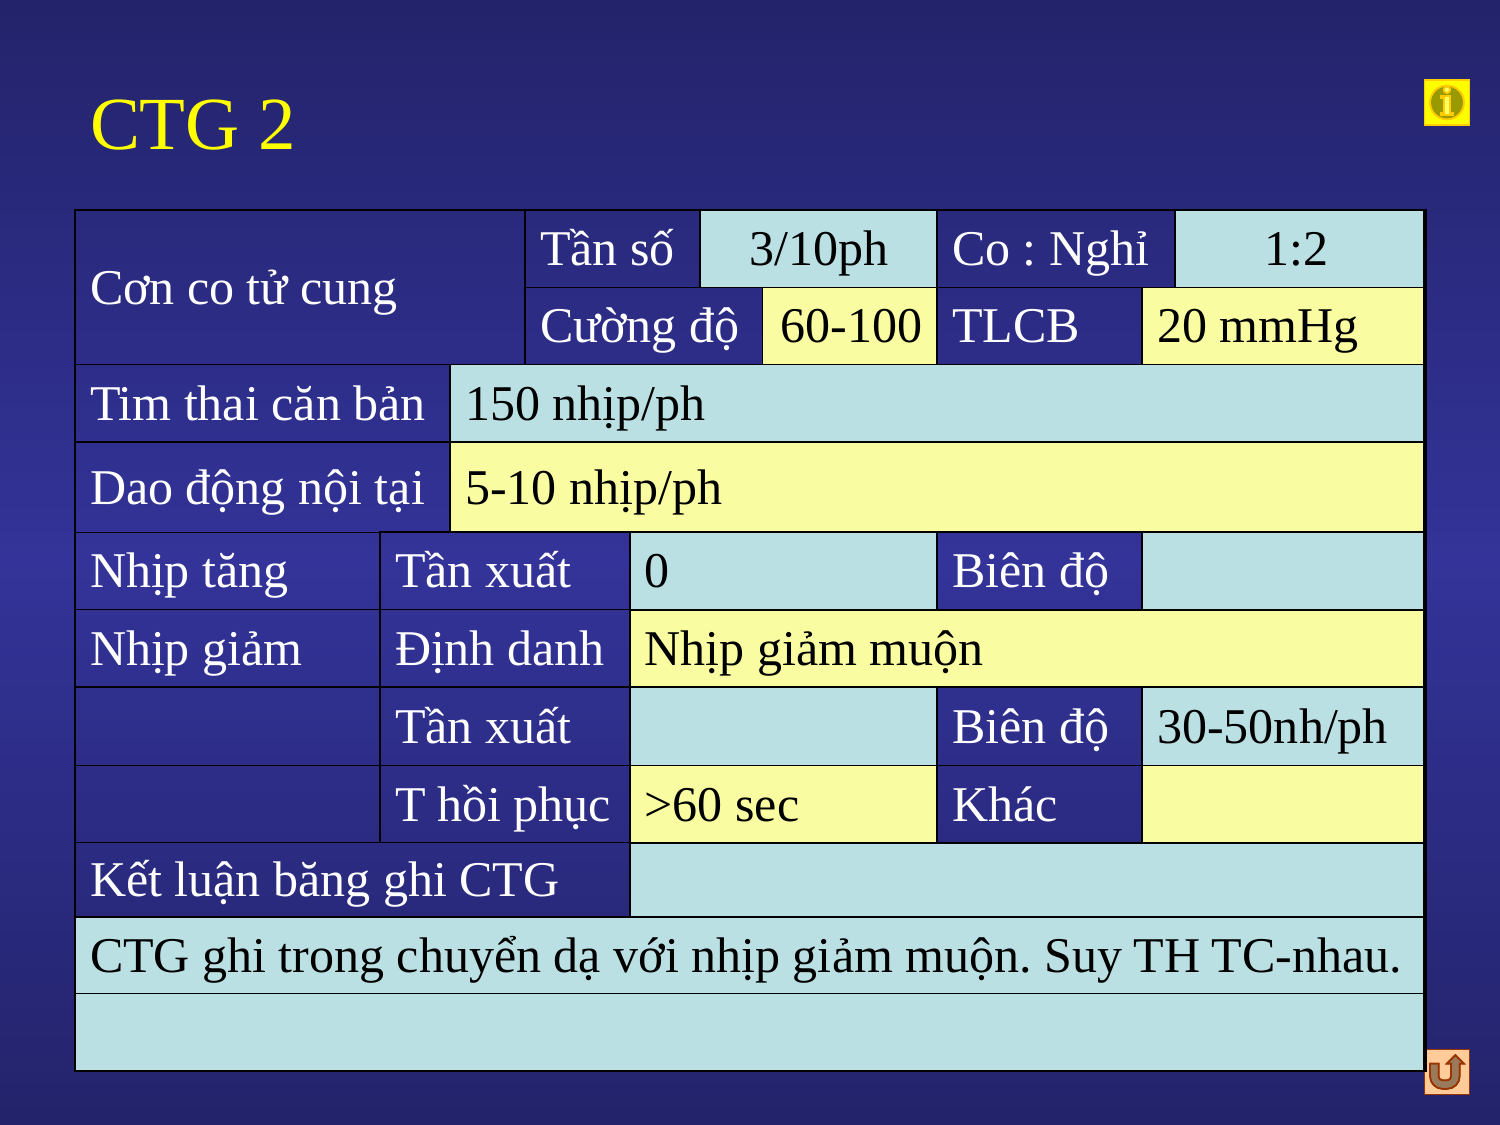

# CTG 2

| Cơn co tử cung |  |  | Tần số |  | 3/10ph |  | Co : Nghỉ |  | 1:2 |
| --- | --- | --- | --- | --- | --- | --- | --- | --- | --- |
|  |  |  | Cường độ |  |  | 60-100 | TLCB | 20 mmHg |  |
| Tim thai căn bản |  | 150 nhịp/ph |  |  |  |  |  |  |  |
| Dao động nội tại |  | 5-10 nhịp/ph |  |  |  |  |  |  |  |
| Nhịp tăng | Tần xuất |  |  | 0 |  |  | Biên độ |  |  |
| Nhịp giảm | Định danh |  |  | Nhịp giảm muộn |  |  |  |  |  |
|  | Tần xuất |  |  |  |  |  | Biên độ | 30-50nh/ph |  |
|  | T hồi phục |  |  | >60 sec |  |  | Khác |  |  |
| Kết luận băng ghi CTG |  |  |  |  |  |  |  |  |  |
| CTG ghi trong chuyển dạ với nhịp giảm muộn. Suy TH TC-nhau. |  |  |  |  |  |  |  |  |  |
|  |  |  |  |  |  |  |  |  |  |